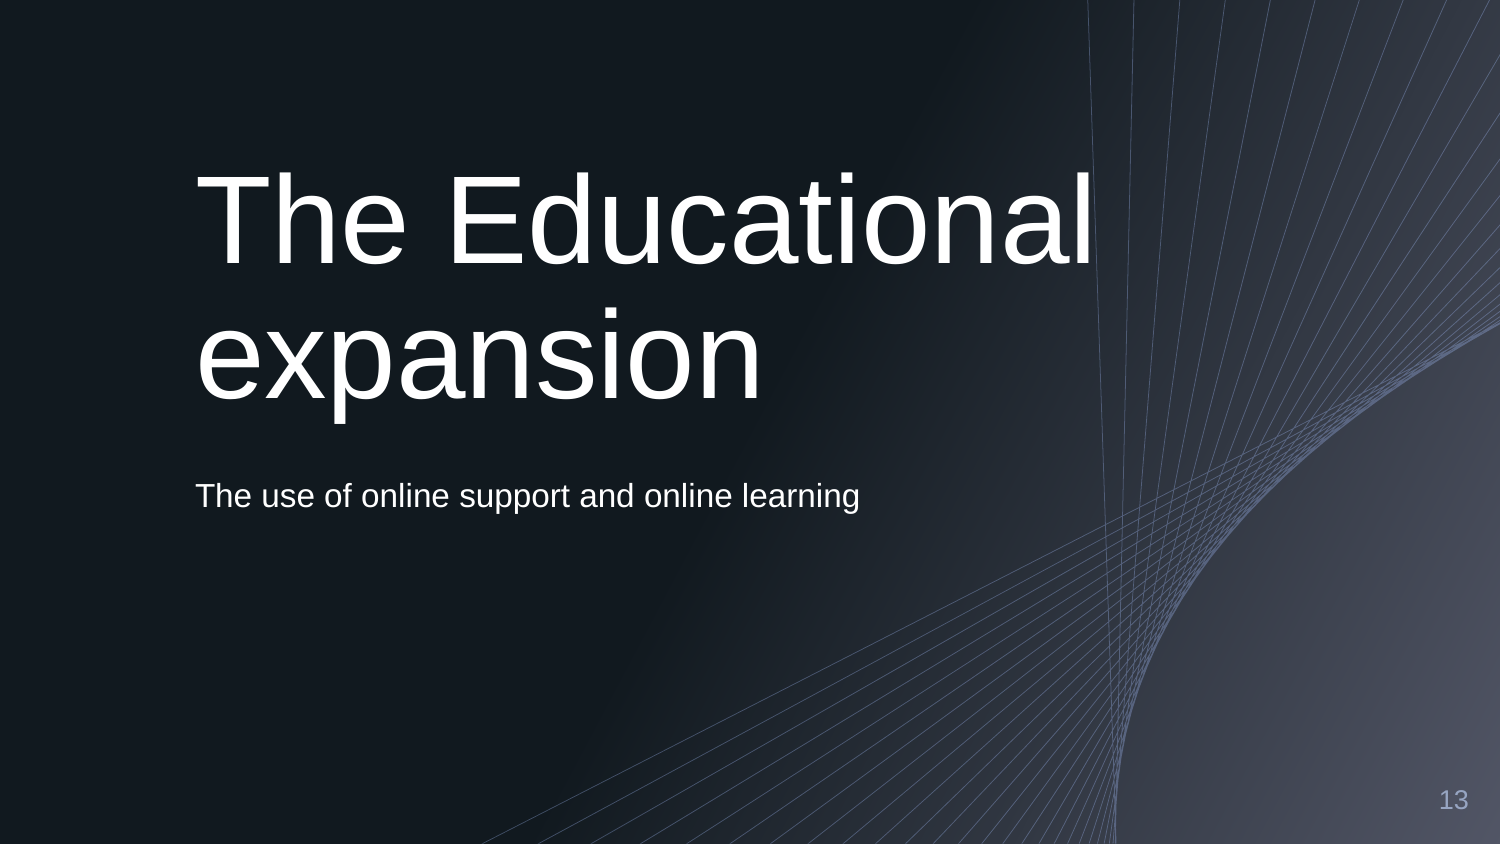

# The Educational expansion
The use of online support and online learning
13